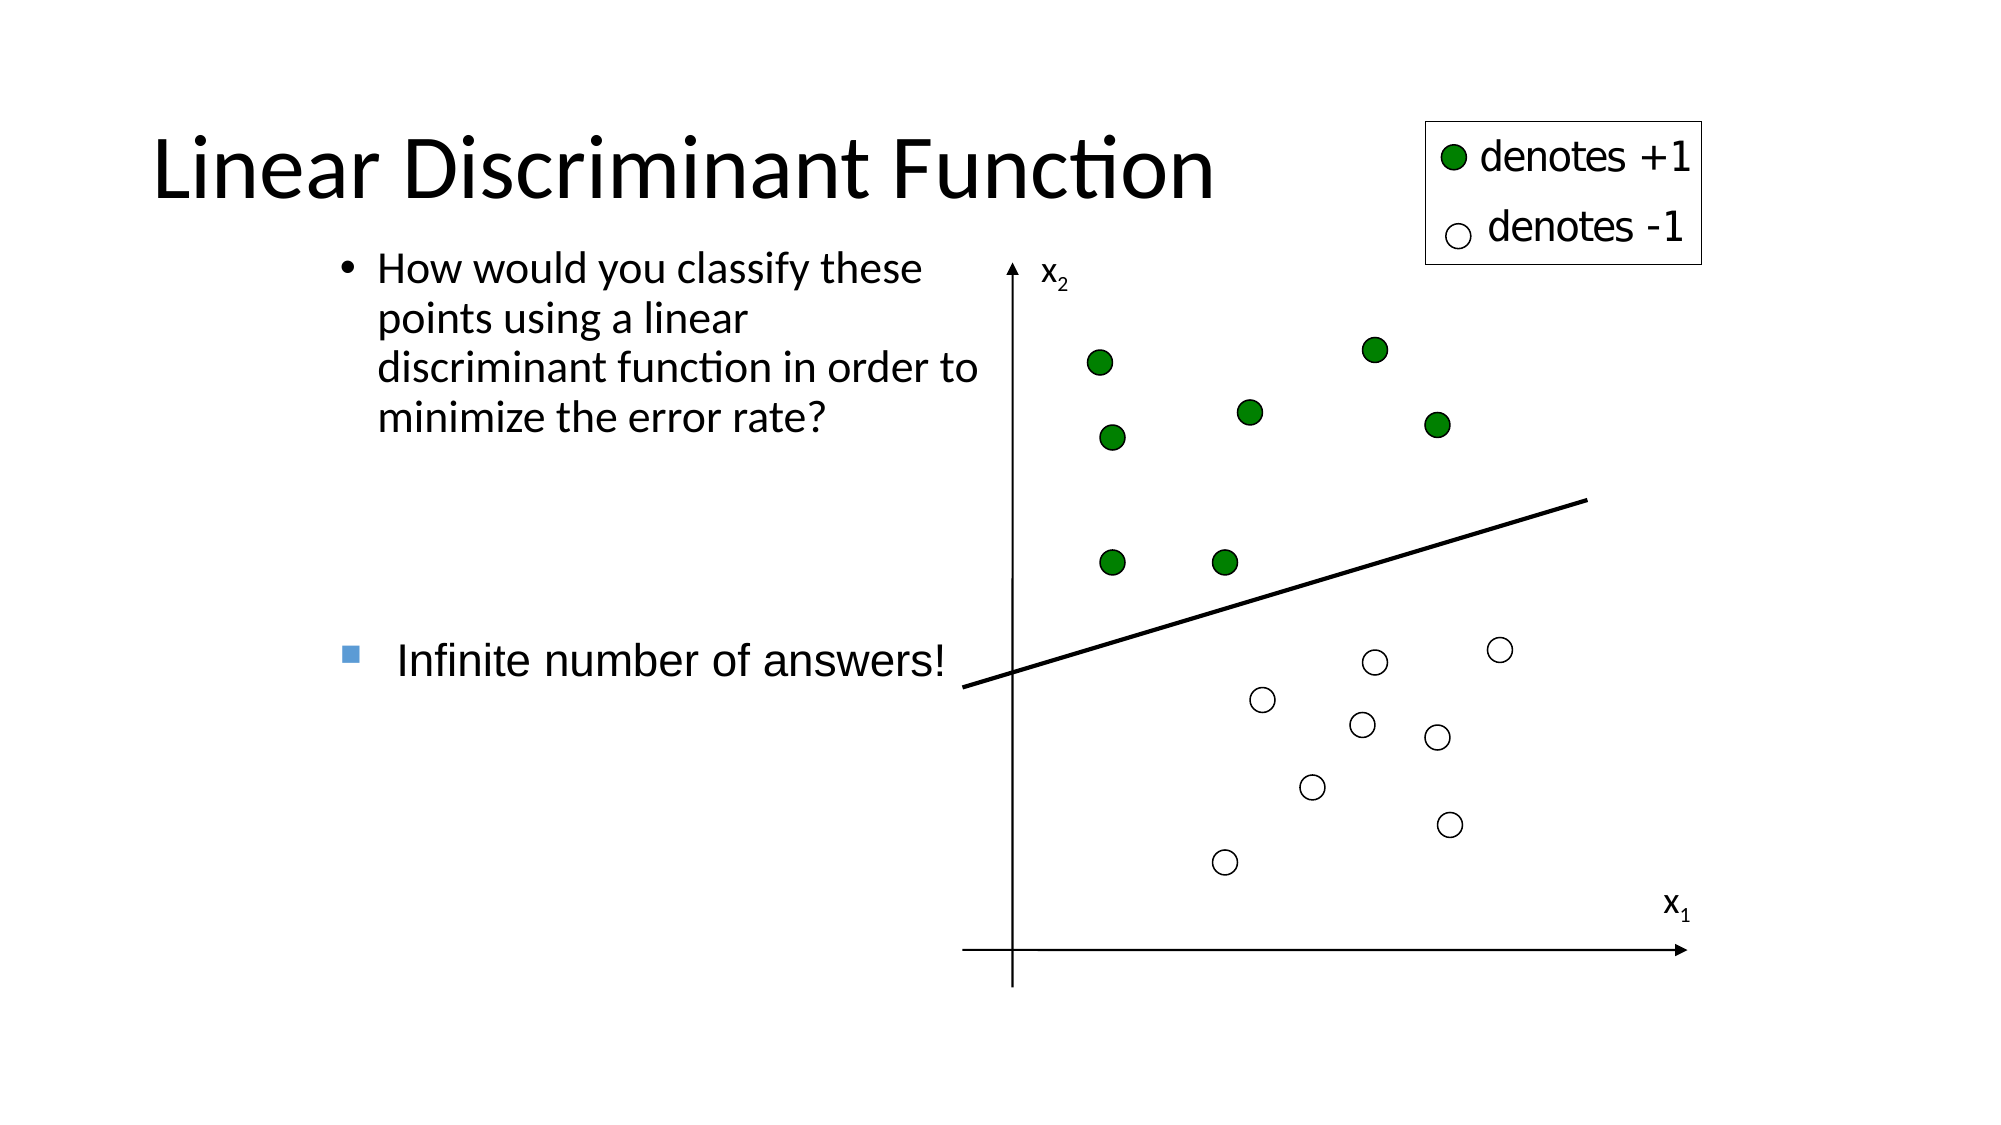

# Linear Discriminant Function

denotes +1
denotes -1
How would you classify these points using a linear discriminant function in order to minimize the error rate?
x2

Infinite number of answers!

x1